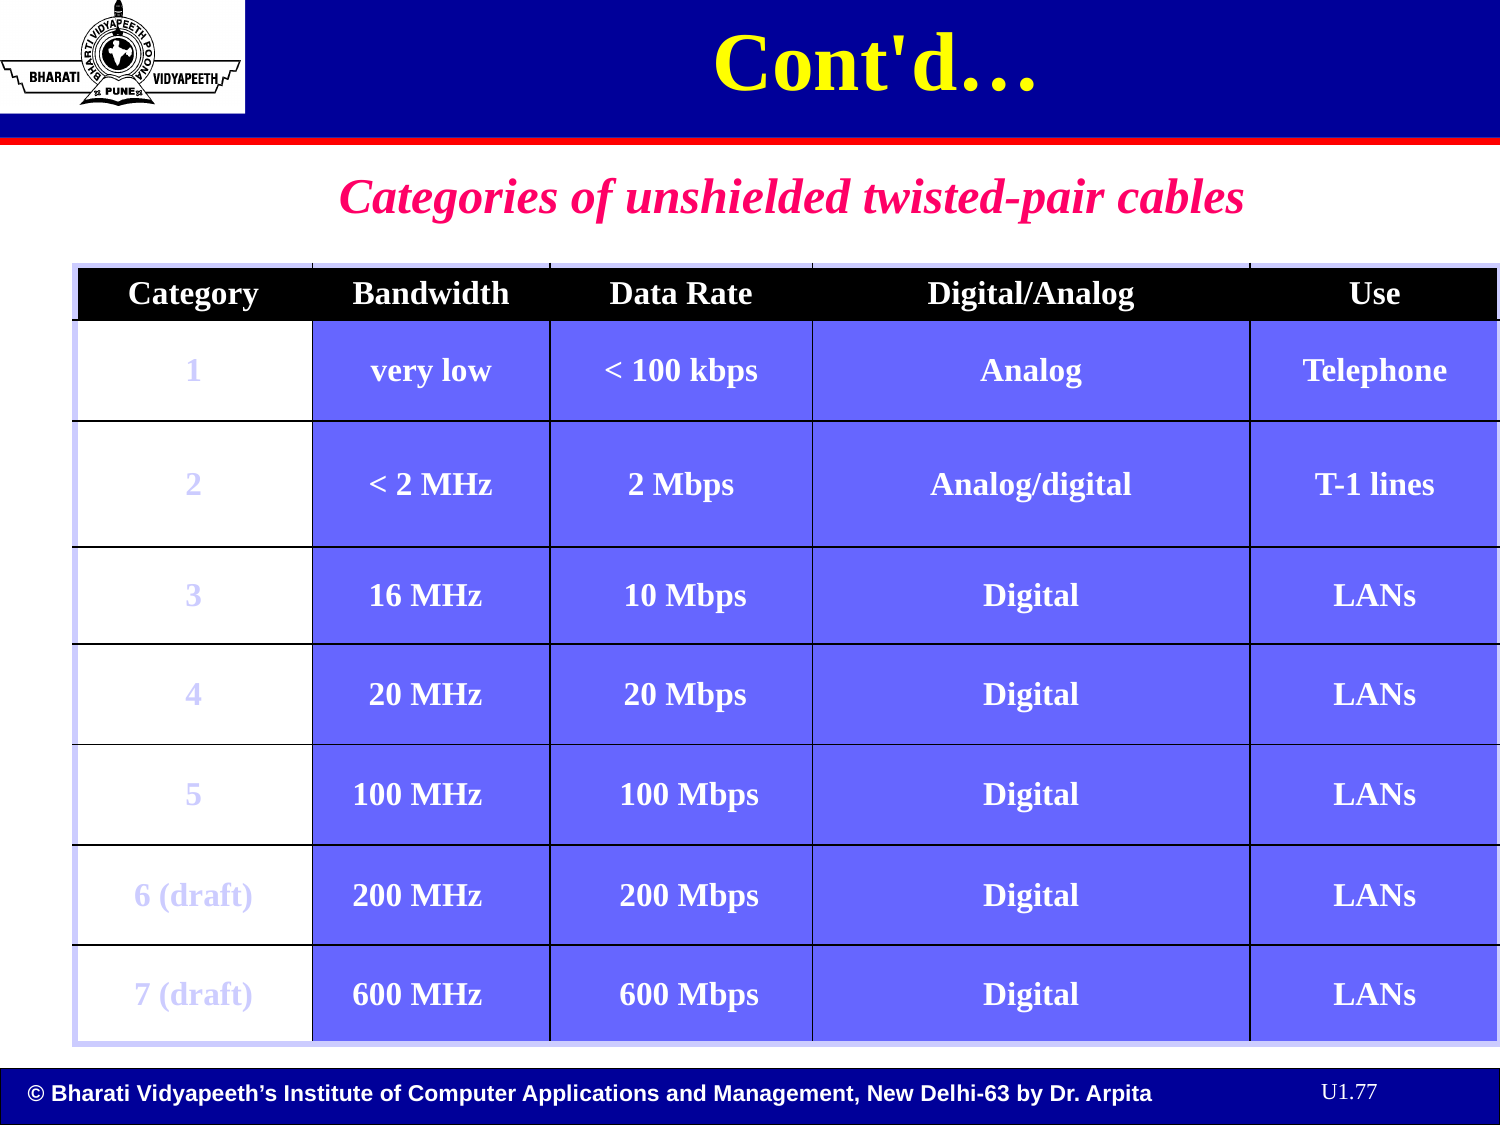

Cont'd…
Categories of unshielded twisted-pair cables
| Category | Bandwidth | Data Rate | Digital/Analog | Use |
| --- | --- | --- | --- | --- |
| 1 | very low | < 100 kbps | Analog | Telephone |
| 2 | < 2 MHz | 2 Mbps | Analog/digital | T-1 lines |
| 3 | 16 MHz | 10 Mbps | Digital | LANs |
| 4 | 20 MHz | 20 Mbps | Digital | LANs |
| 5 | 100 MHz | 100 Mbps | Digital | LANs |
| 6 (draft) | 200 MHz | 200 Mbps | Digital | LANs |
| 7 (draft) | 600 MHz | 600 Mbps | Digital | LANs |